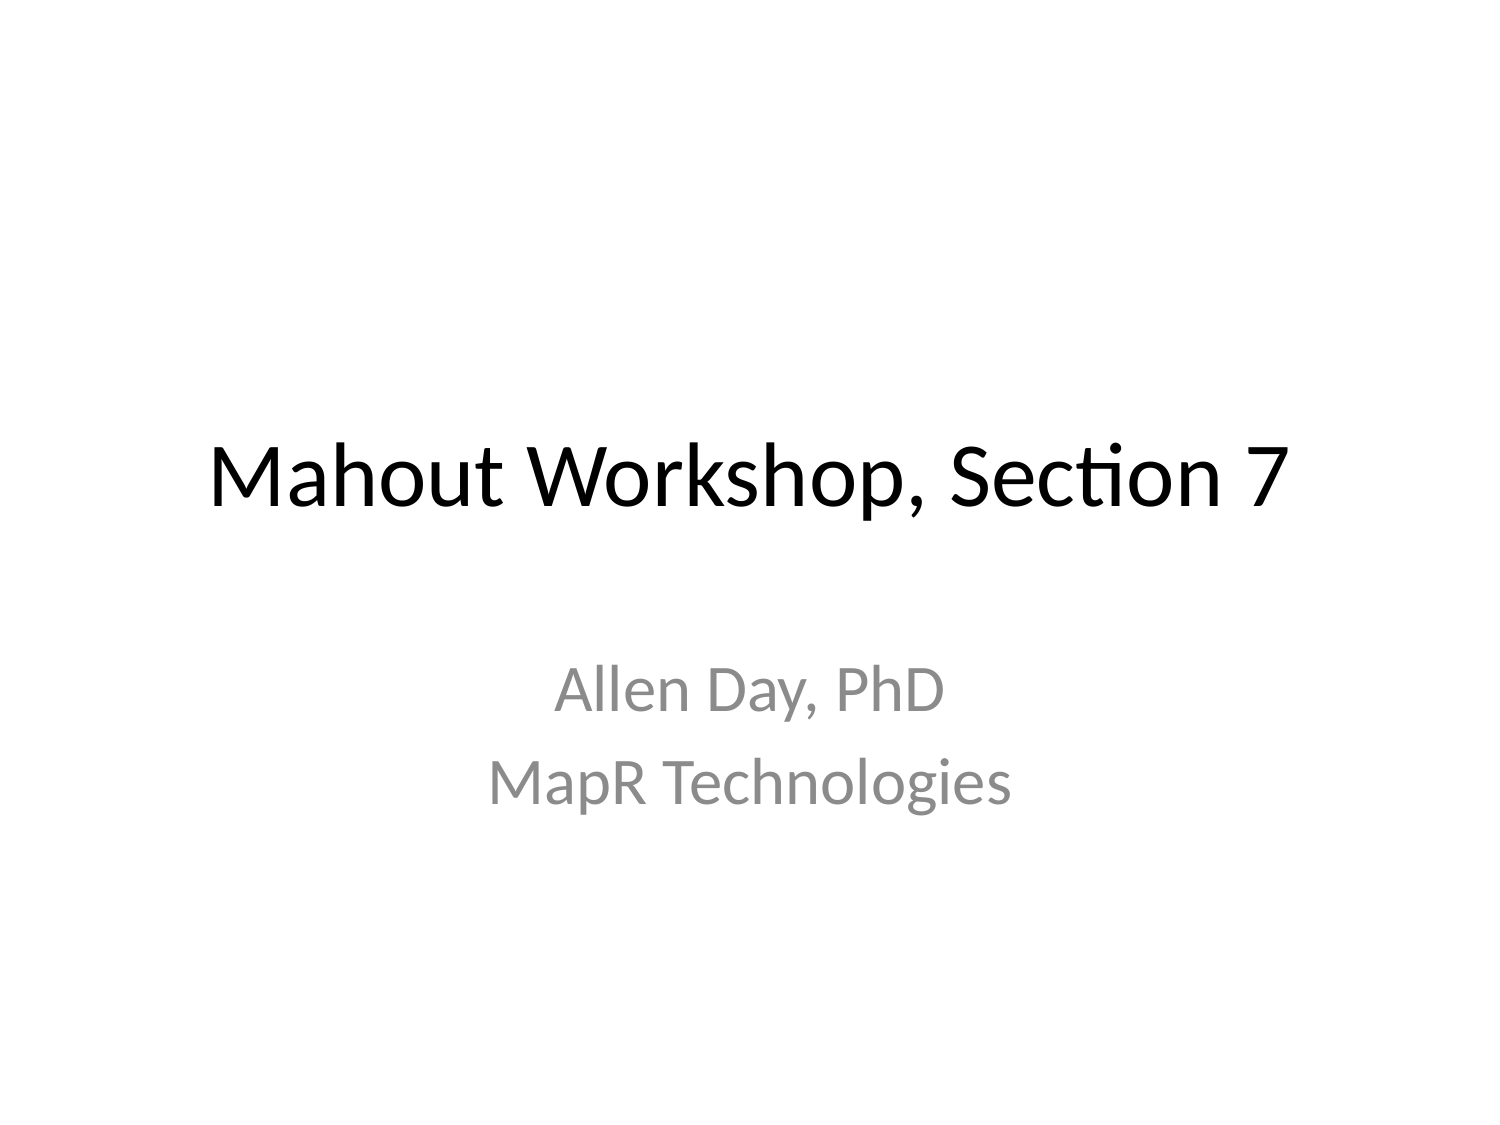

# Mahout Workshop, Section 7
Allen Day, PhD
MapR Technologies